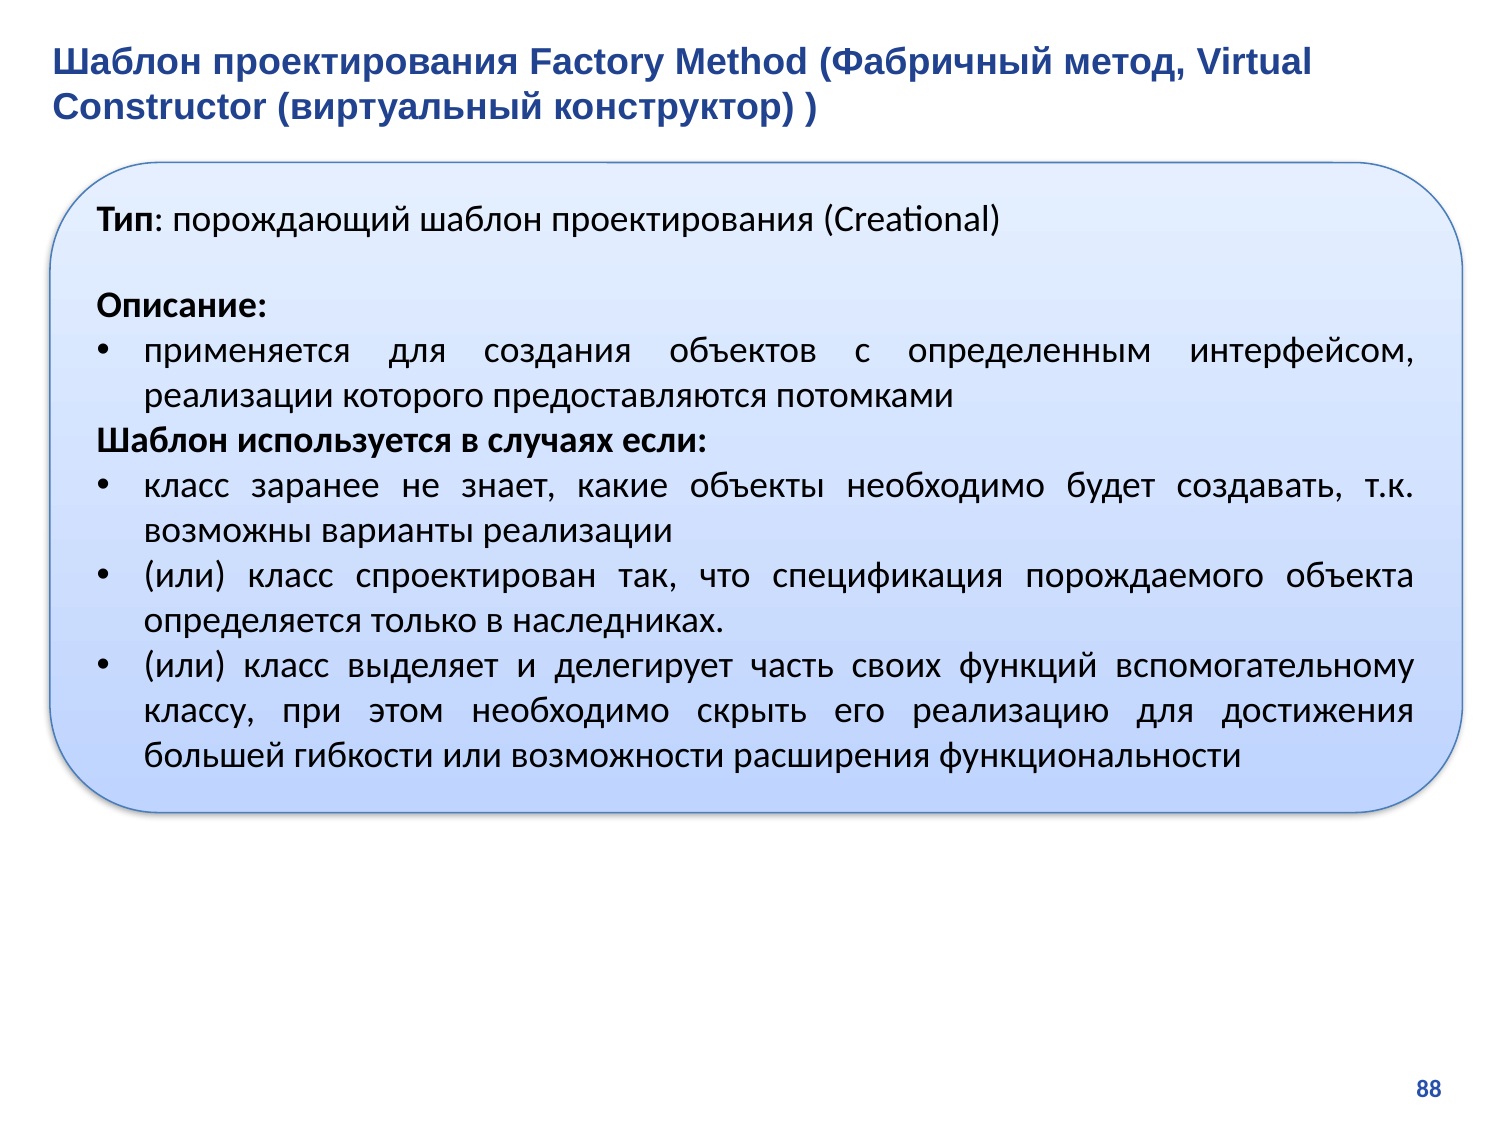

# Шаблон проектирования Factory Method (Фабричный метод, Virtual Constructor (виртуальный конструктор) )
Тип: порождающий шаблон проектирования (Creational)

Описание:
применяется для создания объектов с определенным интерфейсом, реализации которого предоставляются потомками
Шаблон используется в случаях если:
класс заранее не знает, какие объекты необходимо будет создавать, т.к. возможны варианты реализации
(или) класс спроектирован так, что спецификация порождаемого объекта определяется только в наследниках.
(или) класс выделяет и делегирует часть своих функций вспомогательному классу, при этом необходимо скрыть его реализацию для достижения большей гибкости или возможности расширения функциональности